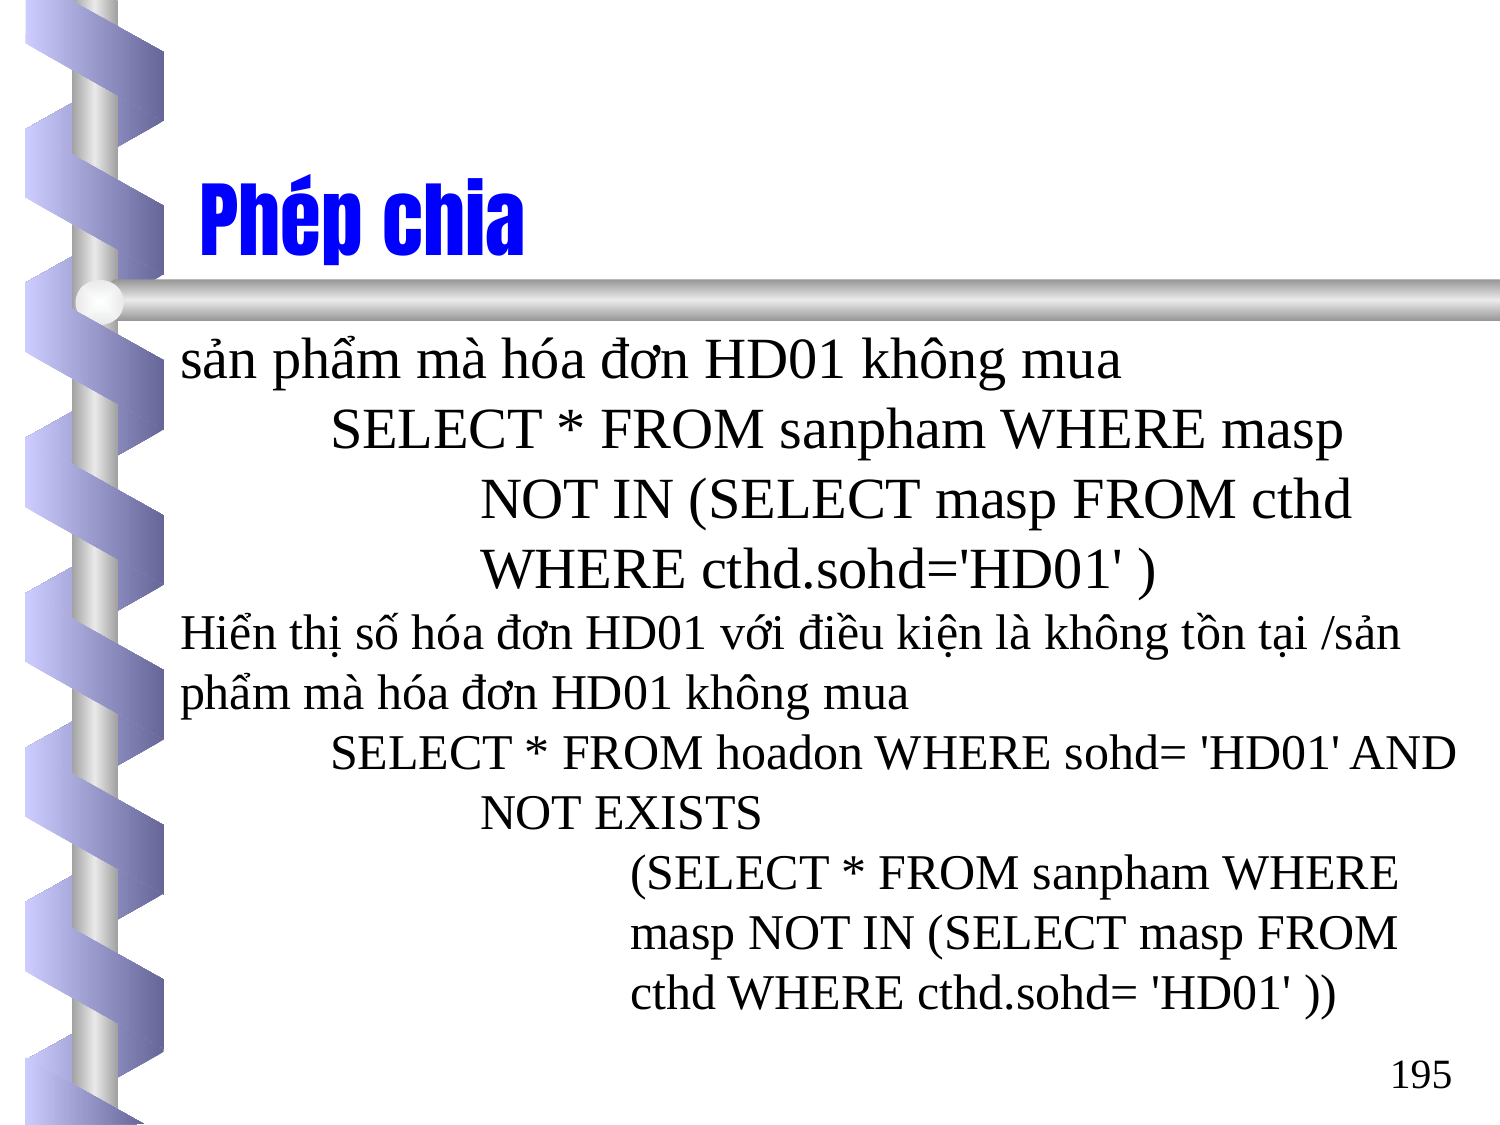

# Phép chia
sản phẩm mà hóa đơn HD01 không mua
	SELECT * FROM sanpham WHERE masp 			NOT IN (SELECT masp FROM cthd 			WHERE cthd.sohd='HD01' )
Hiển thị số hóa đơn HD01 với điều kiện là không tồn tại /sản phẩm mà hóa đơn HD01 không mua
	SELECT * FROM hoadon WHERE sohd= 'HD01' AND 		NOT EXISTS
			(SELECT * FROM sanpham WHERE 			masp NOT IN (SELECT masp FROM 			cthd WHERE cthd.sohd= 'HD01' ))